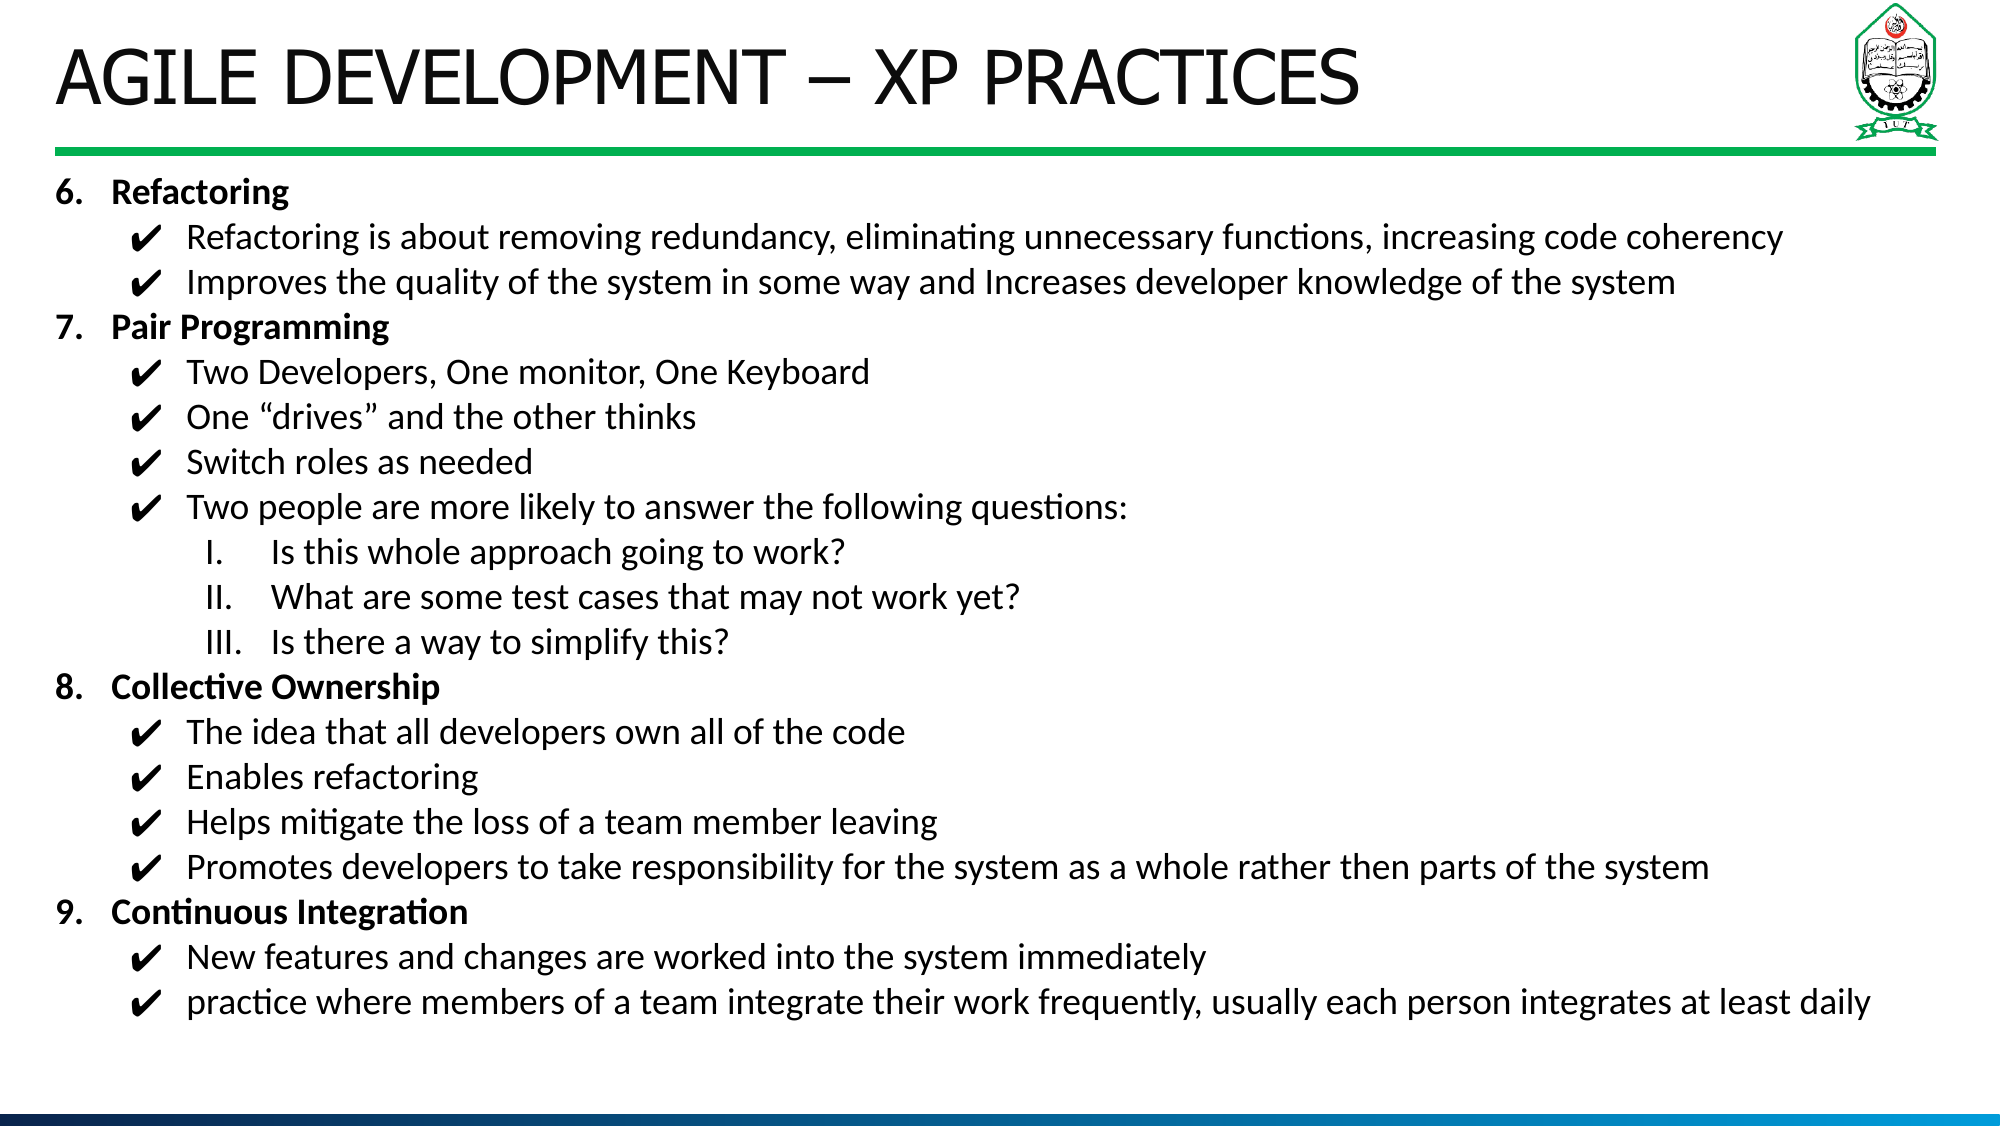

# Agile Development – XP Practices
Refactoring
Refactoring is about removing redundancy, eliminating unnecessary functions, increasing code coherency
Improves the quality of the system in some way and Increases developer knowledge of the system
Pair Programming
Two Developers, One monitor, One Keyboard
One “drives” and the other thinks
Switch roles as needed
Two people are more likely to answer the following questions:
Is this whole approach going to work?
What are some test cases that may not work yet?
Is there a way to simplify this?
Collective Ownership
The idea that all developers own all of the code
Enables refactoring
Helps mitigate the loss of a team member leaving
Promotes developers to take responsibility for the system as a whole rather then parts of the system
Continuous Integration
New features and changes are worked into the system immediately
practice where members of a team integrate their work frequently, usually each person integrates at least daily